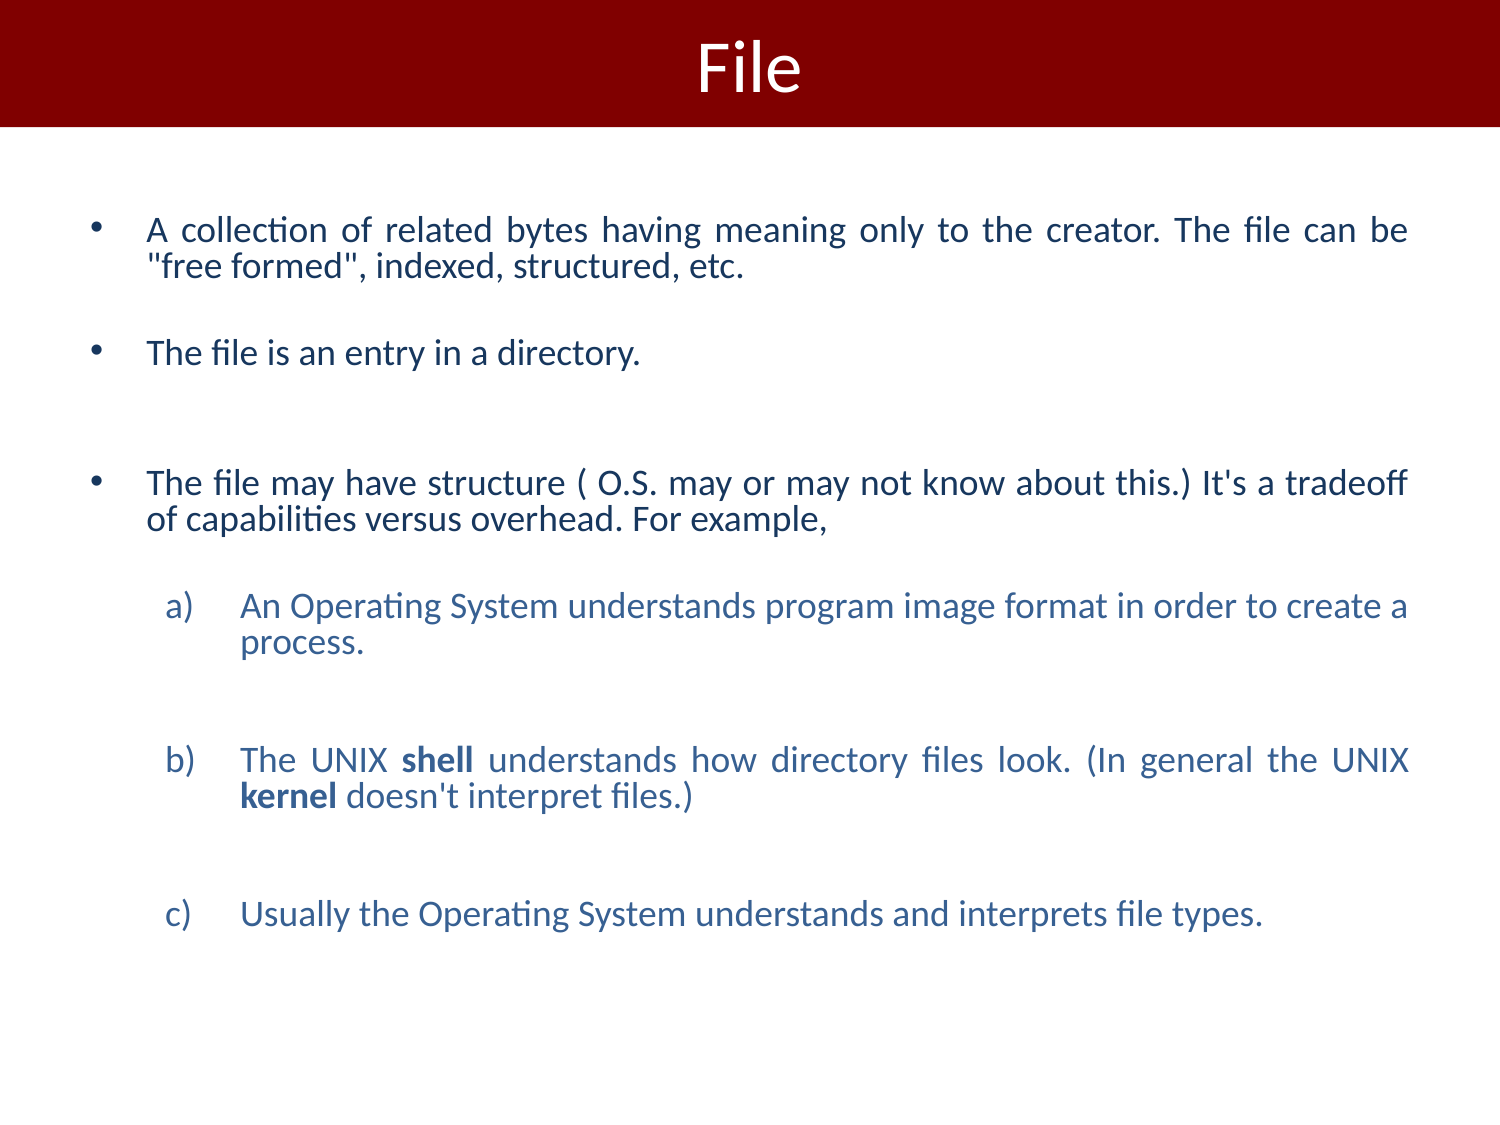

# File

A collection of related bytes having meaning only to the creator. The file can be "free formed", indexed, structured, etc.

The file is an entry in a directory.

The file may have structure ( O.S. may or may not know about this.) It's a tradeoff of capabilities versus overhead. For example,

An Operating System understands program image format in order to create a process.

The UNIX shell understands how directory files look. (In general the UNIX kernel doesn't interpret files.)

Usually the Operating System understands and interprets file types.